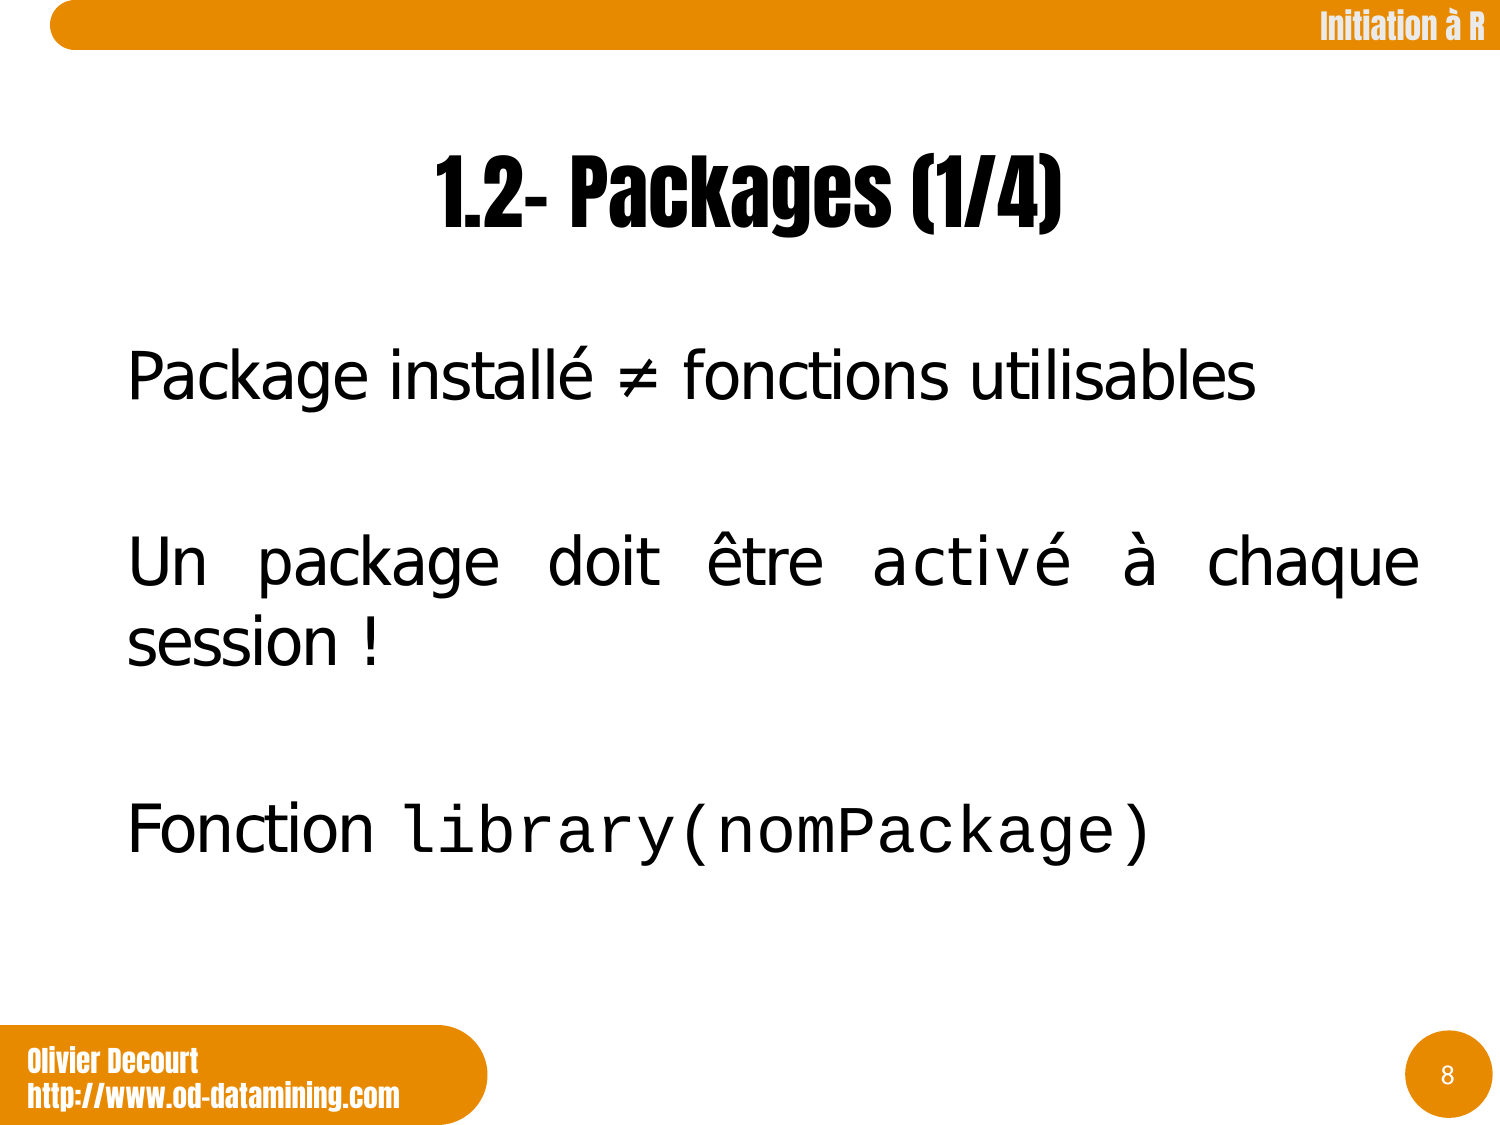

# 1.2- Packages (1/4)
Package installé ≠ fonctions utilisables

Un package doit être activé à chaque session !

Fonction library(nomPackage)